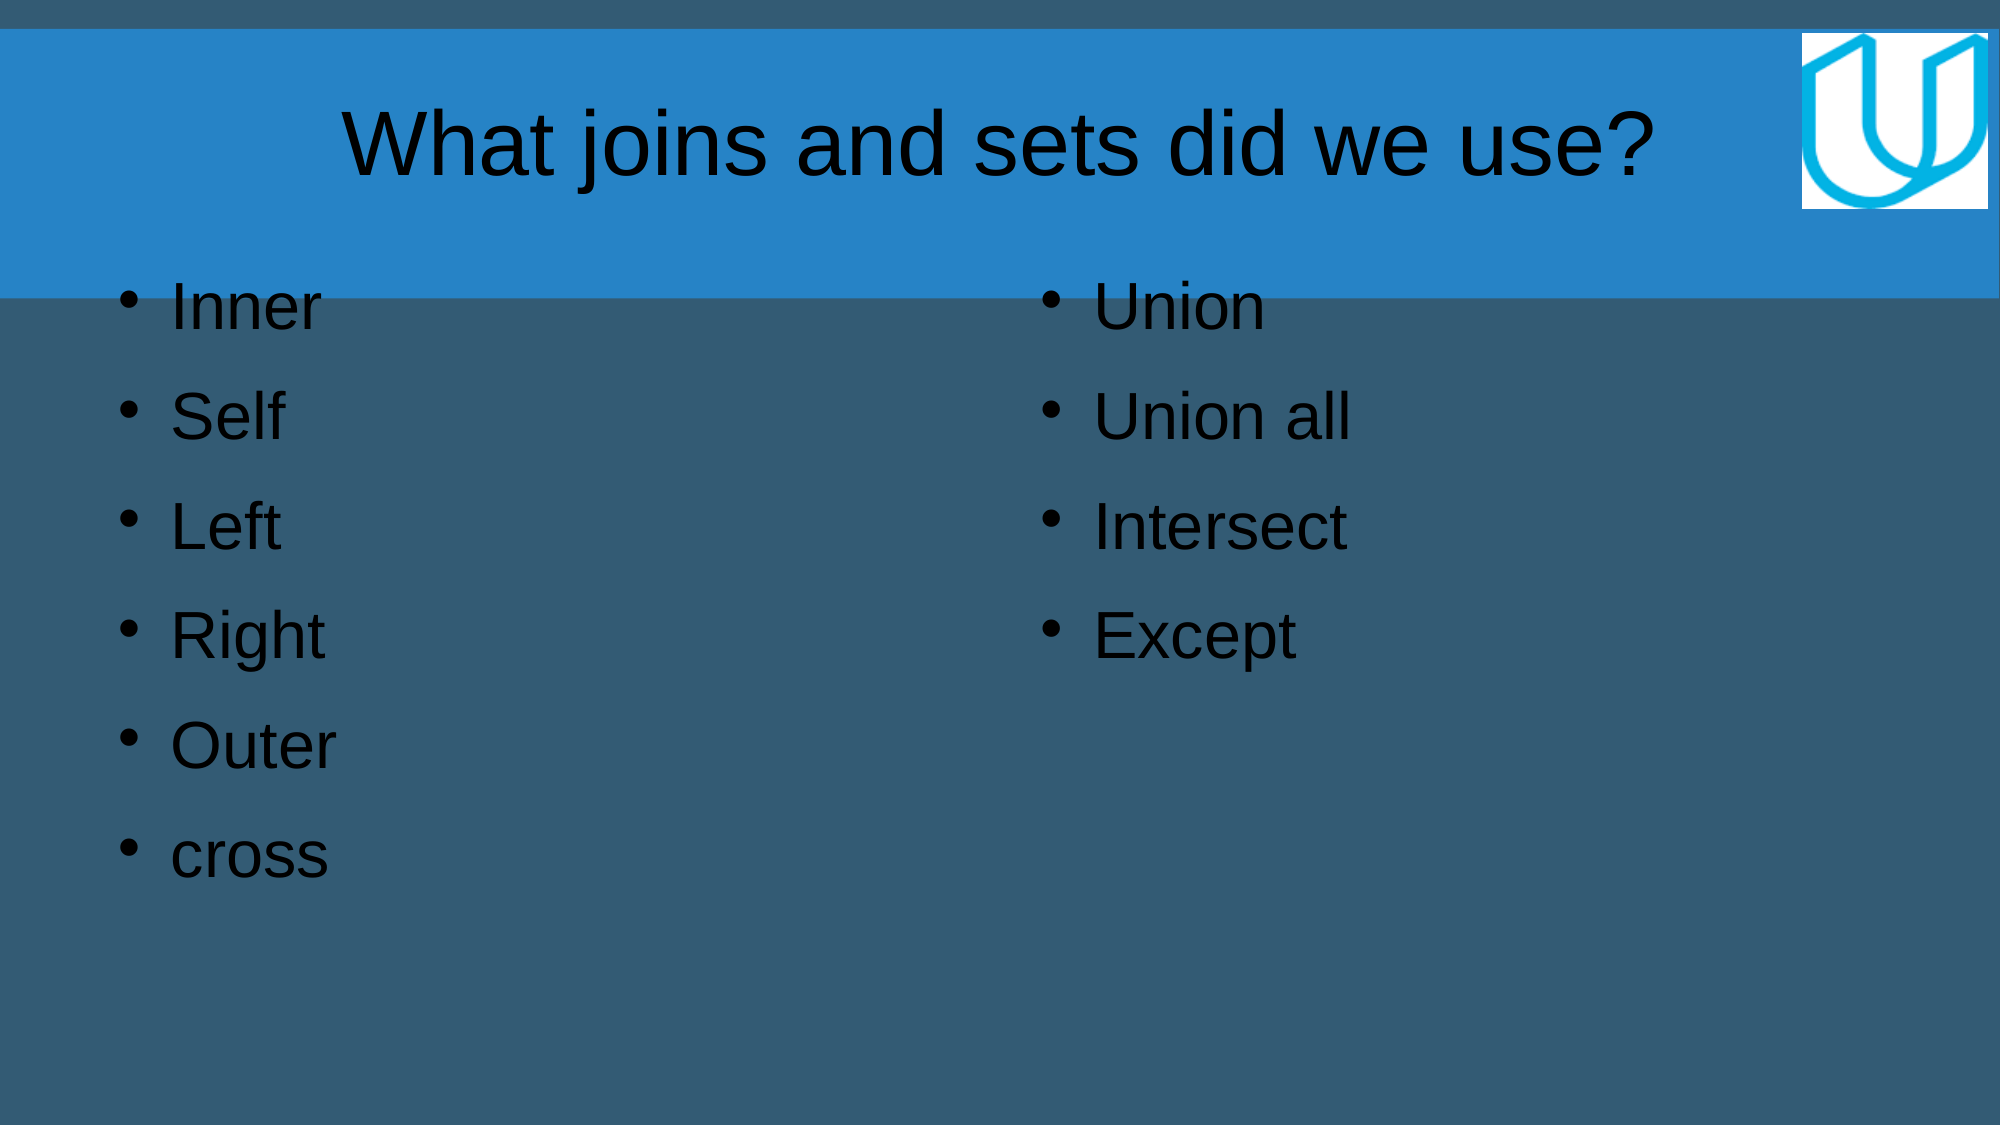

What joins and sets did we use?
Inner
Self
Left
Right
Outer
cross
Union
Union all
Intersect
Except